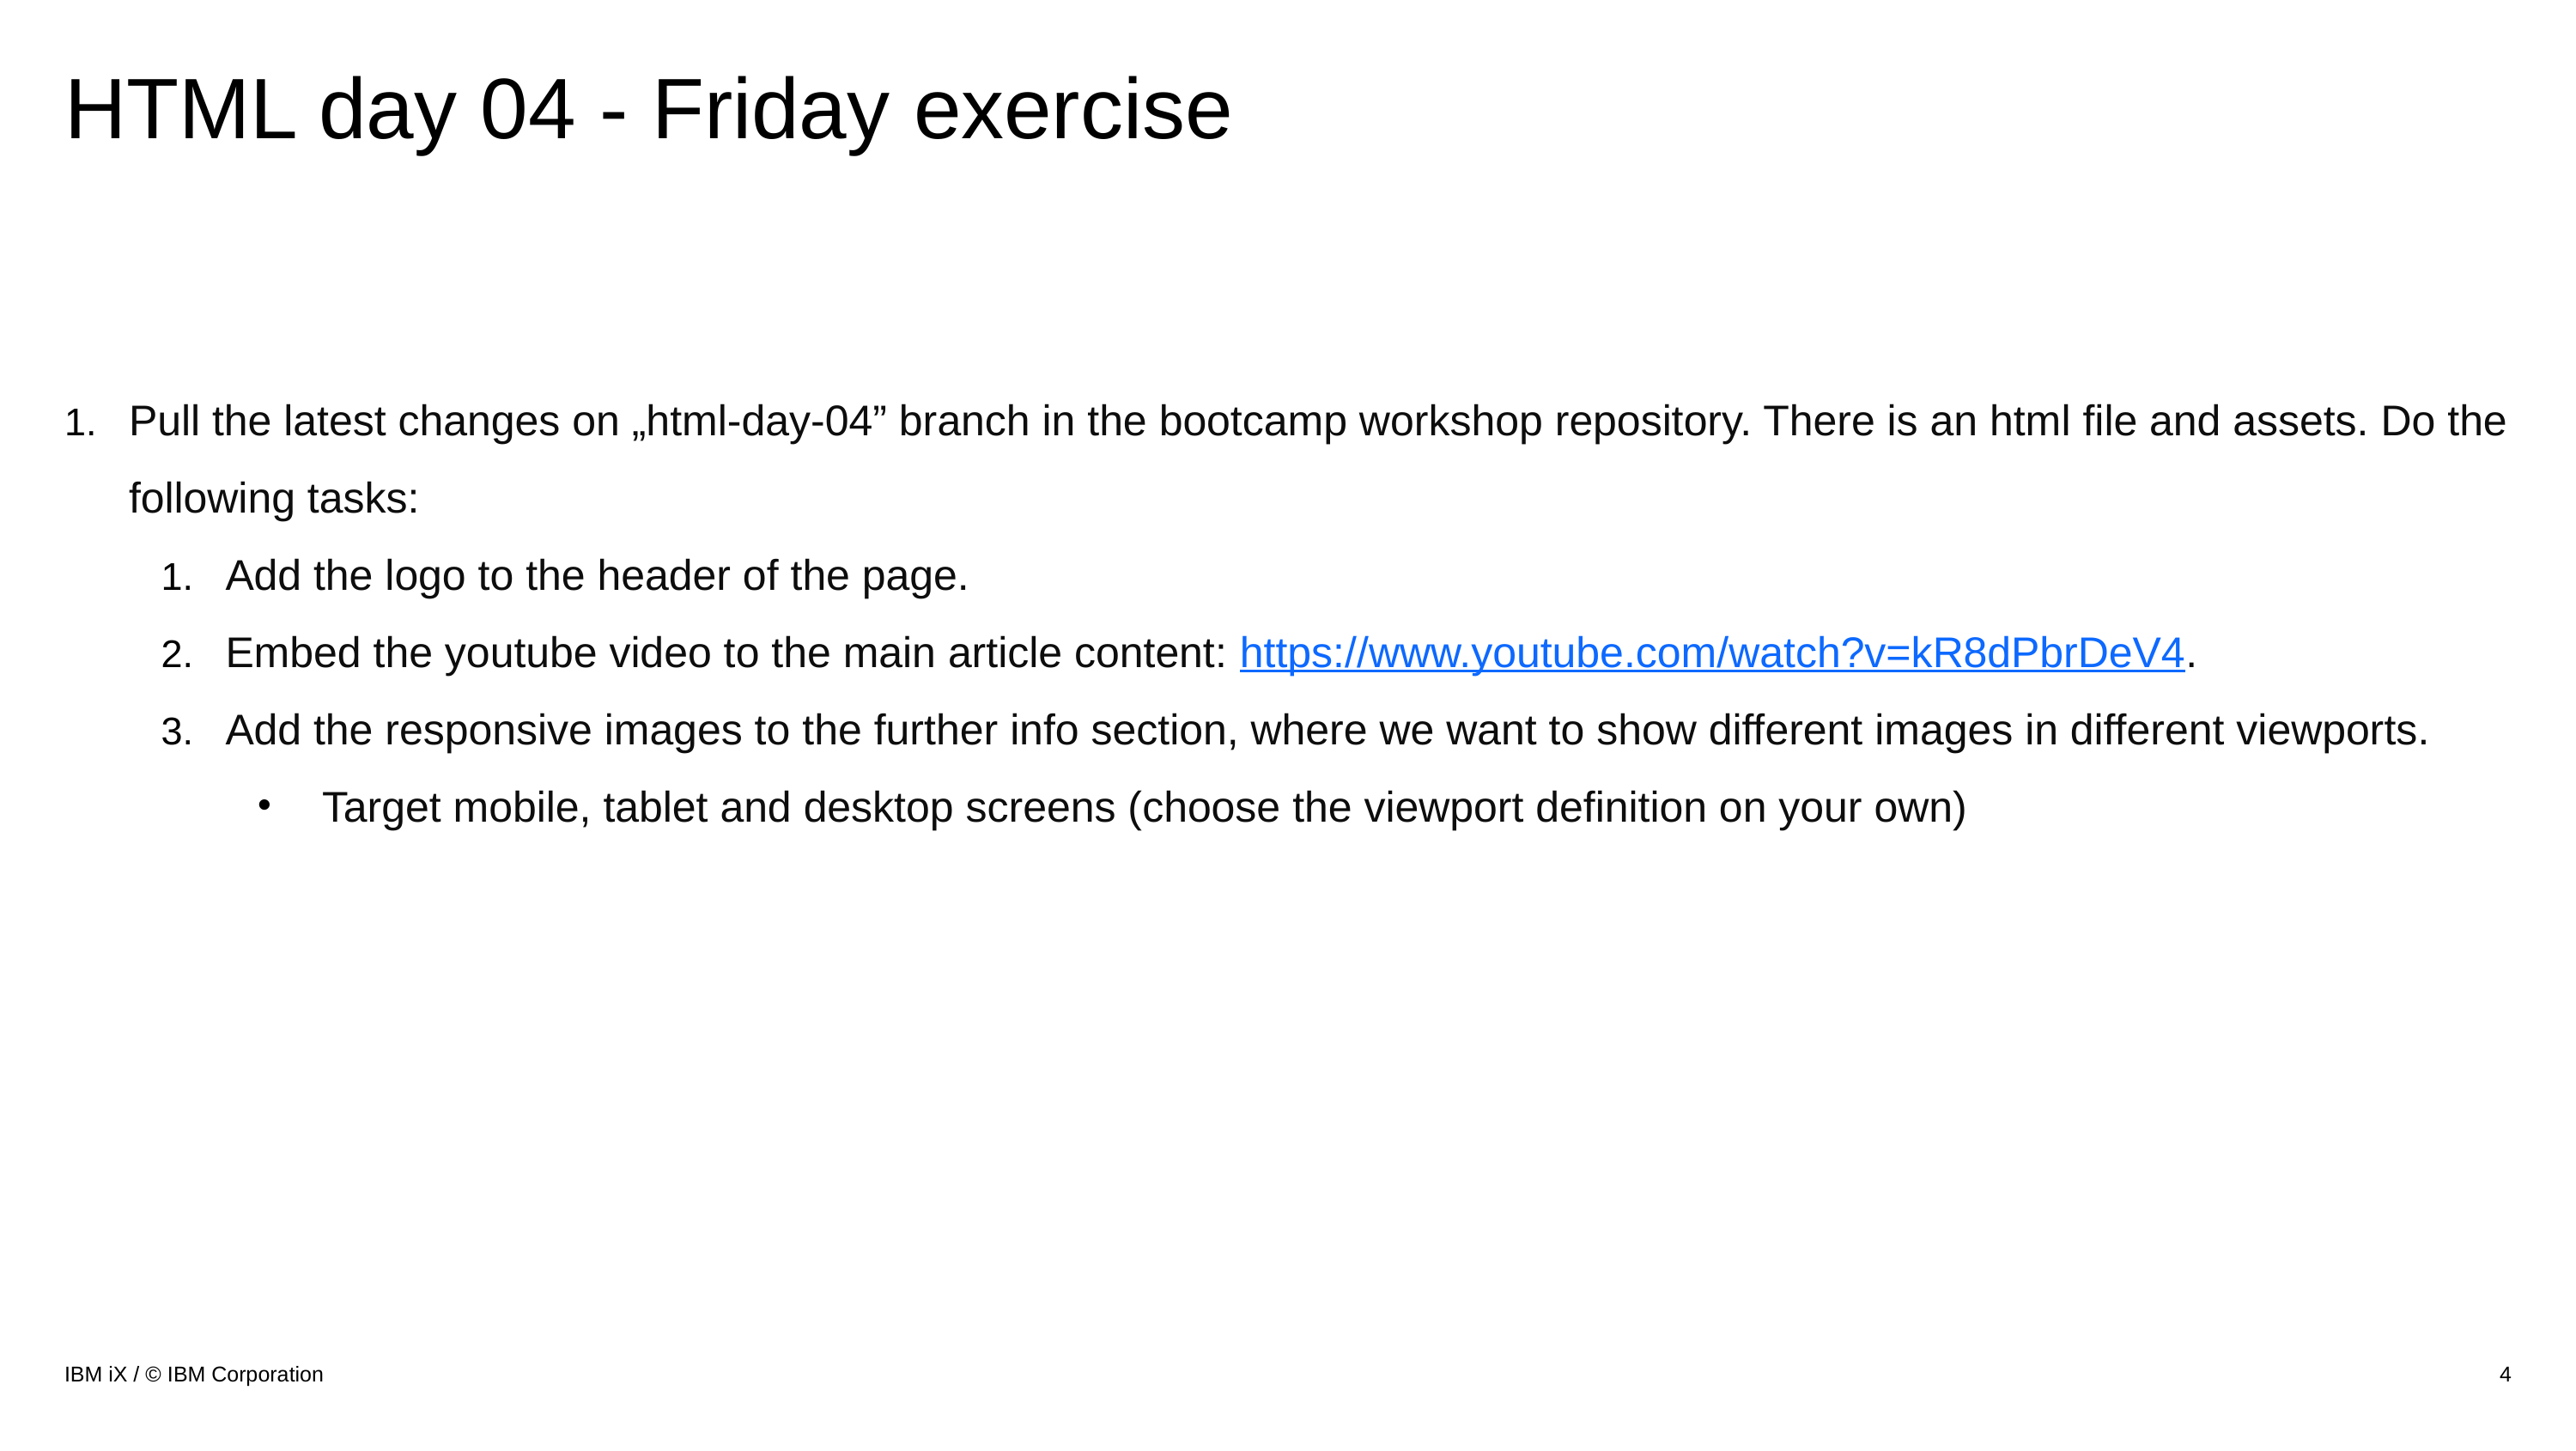

# HTML day 04 - Friday exercise
Pull the latest changes on „html-day-04” branch in the bootcamp workshop repository. There is an html file and assets. Do the following tasks:
Add the logo to the header of the page.
Embed the youtube video to the main article content: https://www.youtube.com/watch?v=kR8dPbrDeV4.
Add the responsive images to the further info section, where we want to show different images in different viewports.
Target mobile, tablet and desktop screens (choose the viewport definition on your own)

IBM iX / © IBM Corporation
4